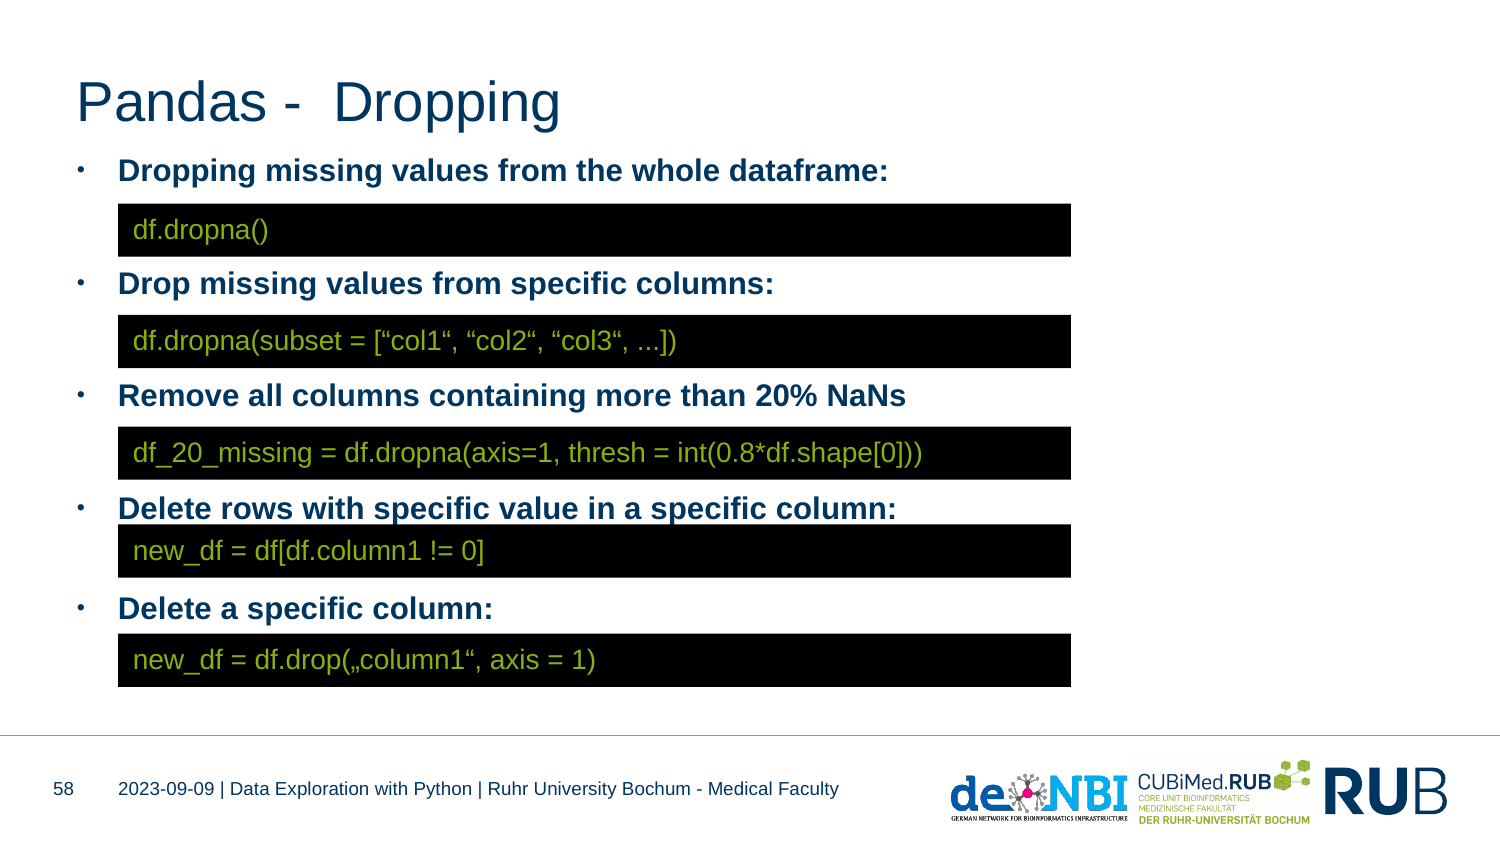

# Pandas -  Dropping
Dropping missing values from the whole dataframe:
Df.dropna()
Drop missing values from specific columns:
 df.dropna(subset = [„col1“, „col2“, „col3“, ...]
Remove all columns containing more than 20% NaNs
Df_20_missing = df.dropna(axis=1, thresh = int(0.2*df.shape[0])
Delete rows with specific value in a specific column:
New_df = df[df.column1 != 0]
Delete a specific column:
New_df = df.drop(„column1“, axis = 1)
df.dropna()
df.dropna(subset = [“col1“, “col2“, “col3“, ...])
df_20_missing = df.dropna(axis=1, thresh = int(0.8*df.shape[0]))
new_df = df[df.column1 != 0]
new_df = df.drop(„column1“, axis = 1)
58
2023-09-09 | Data Exploration with Python | Ruhr University Bochum - Medical Faculty